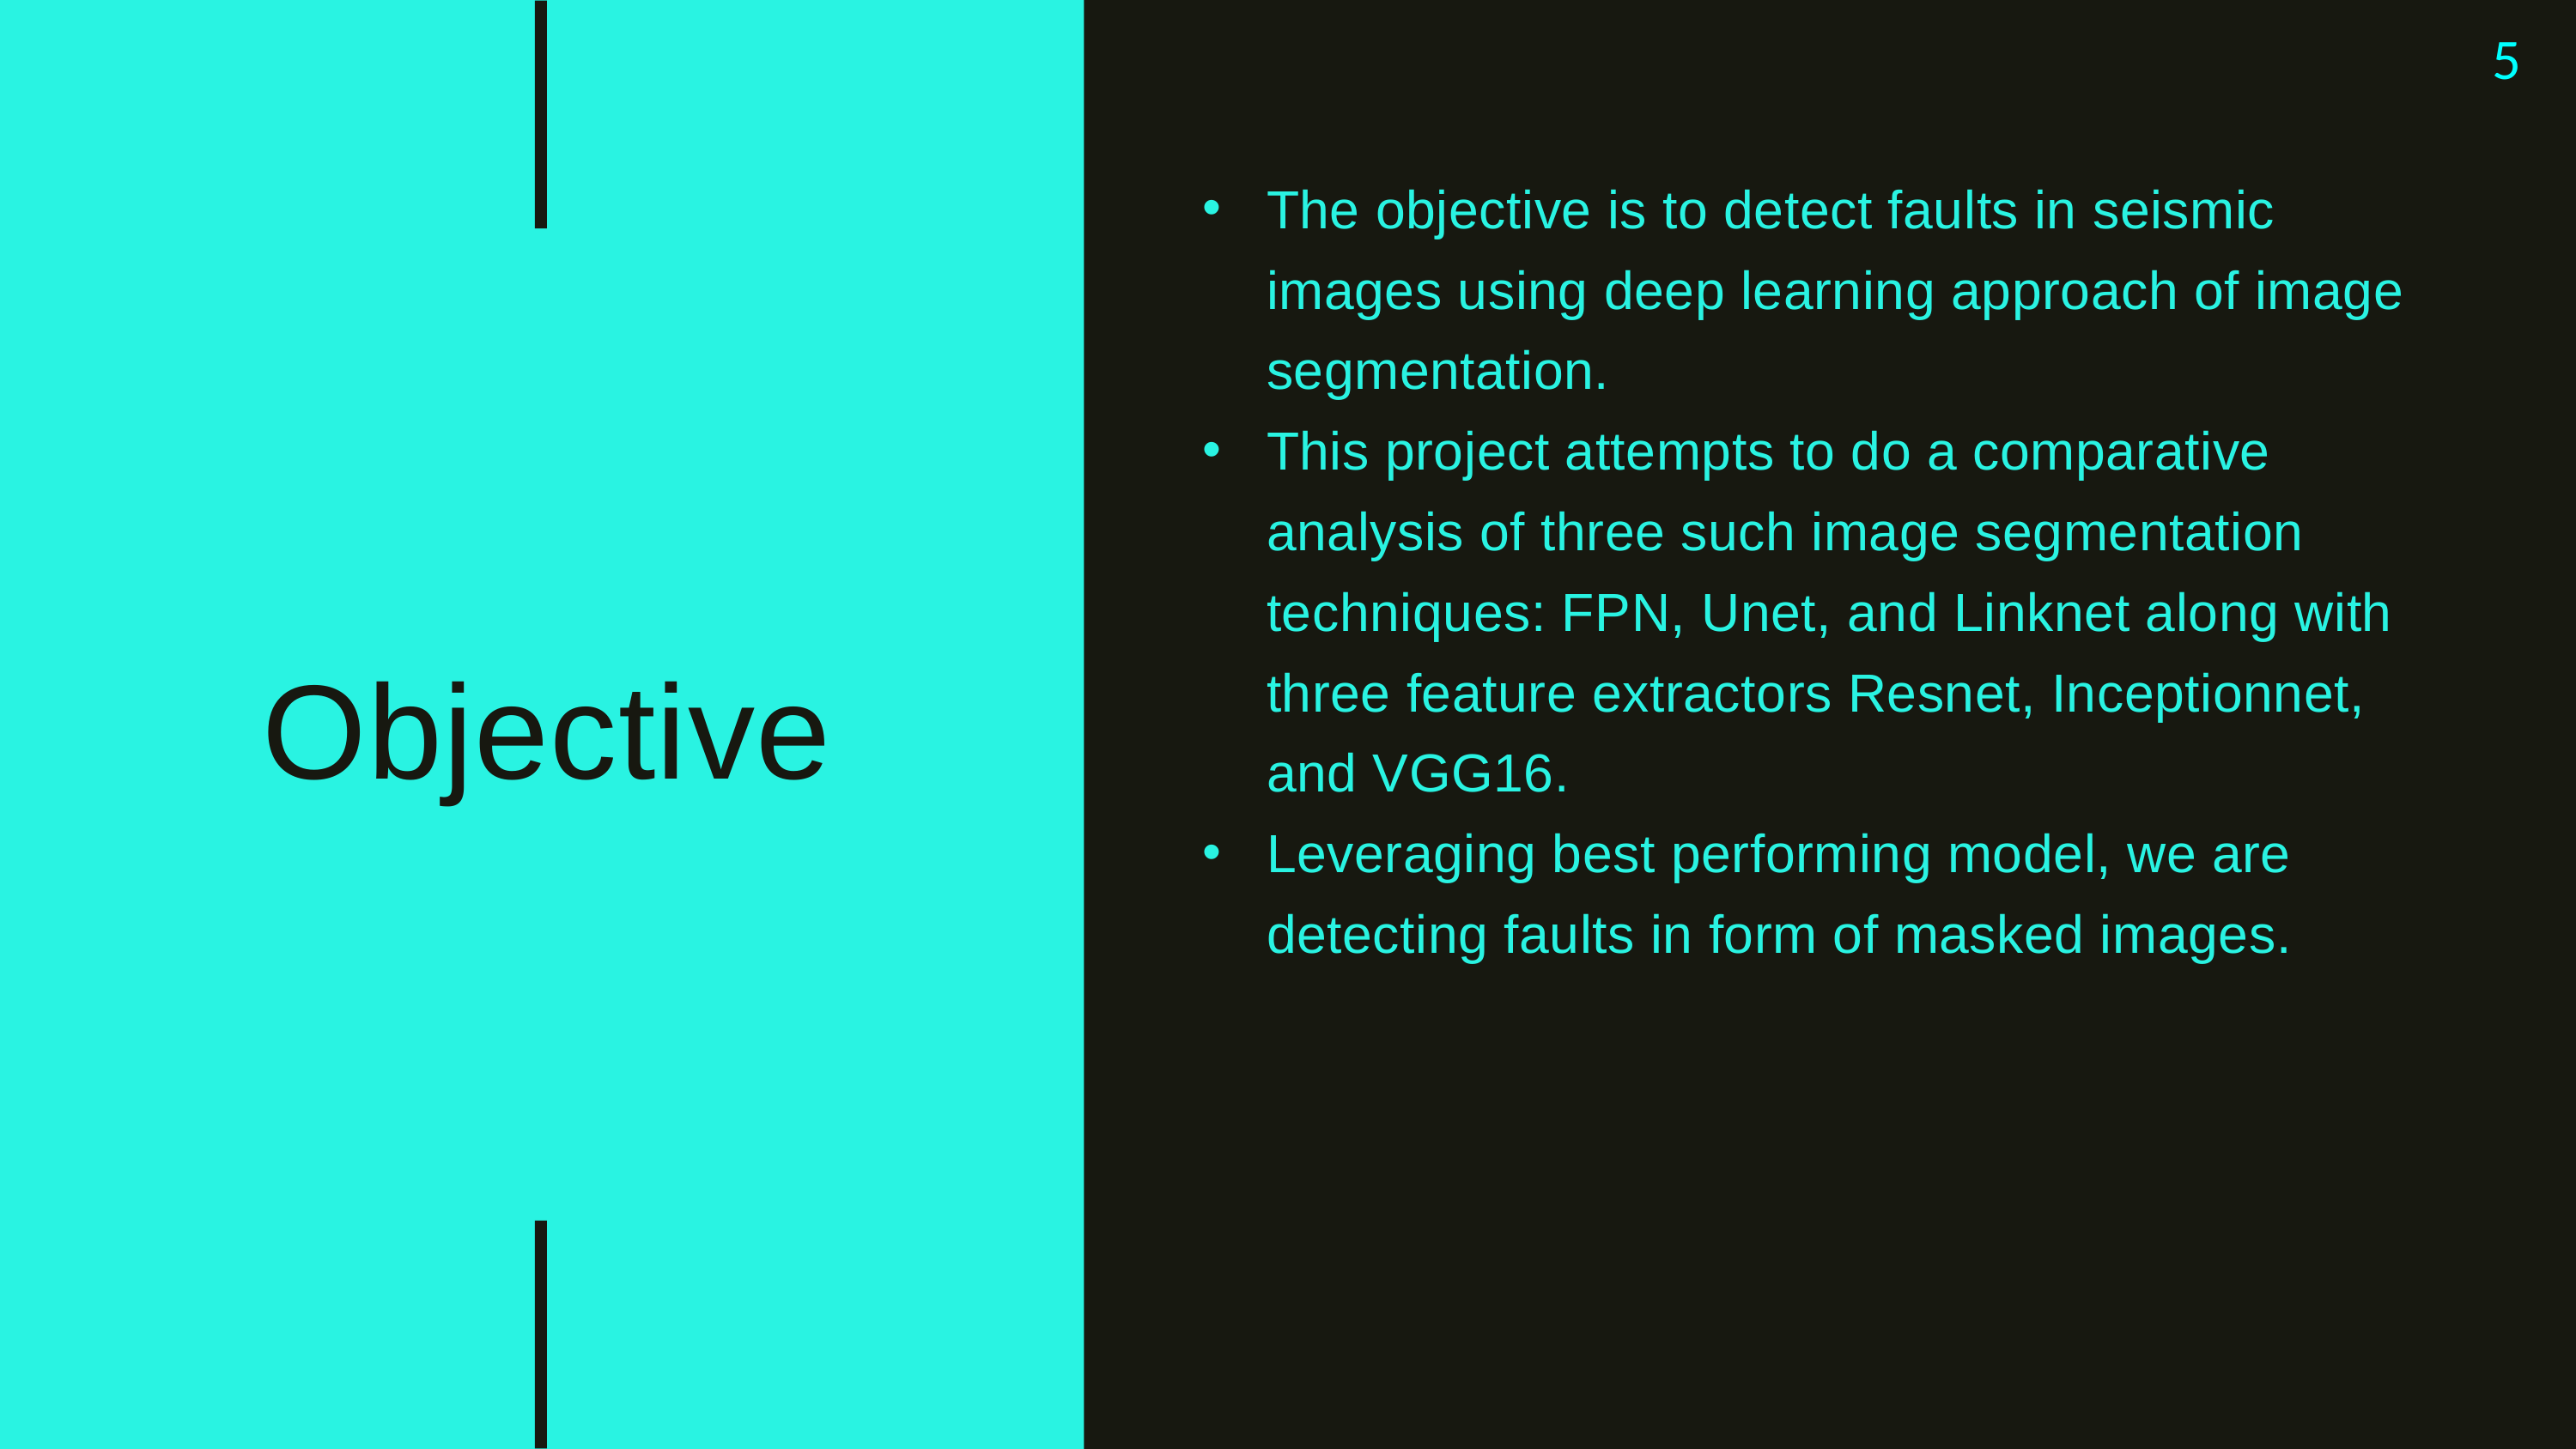

5
The objective is to detect faults in seismic images using deep learning approach of image segmentation.
This project attempts to do a comparative analysis of three such image segmentation techniques: FPN, Unet, and Linknet along with three feature extractors Resnet, Inceptionnet, and VGG16.
Leveraging best performing model, we are detecting faults in form of masked images.

Objective